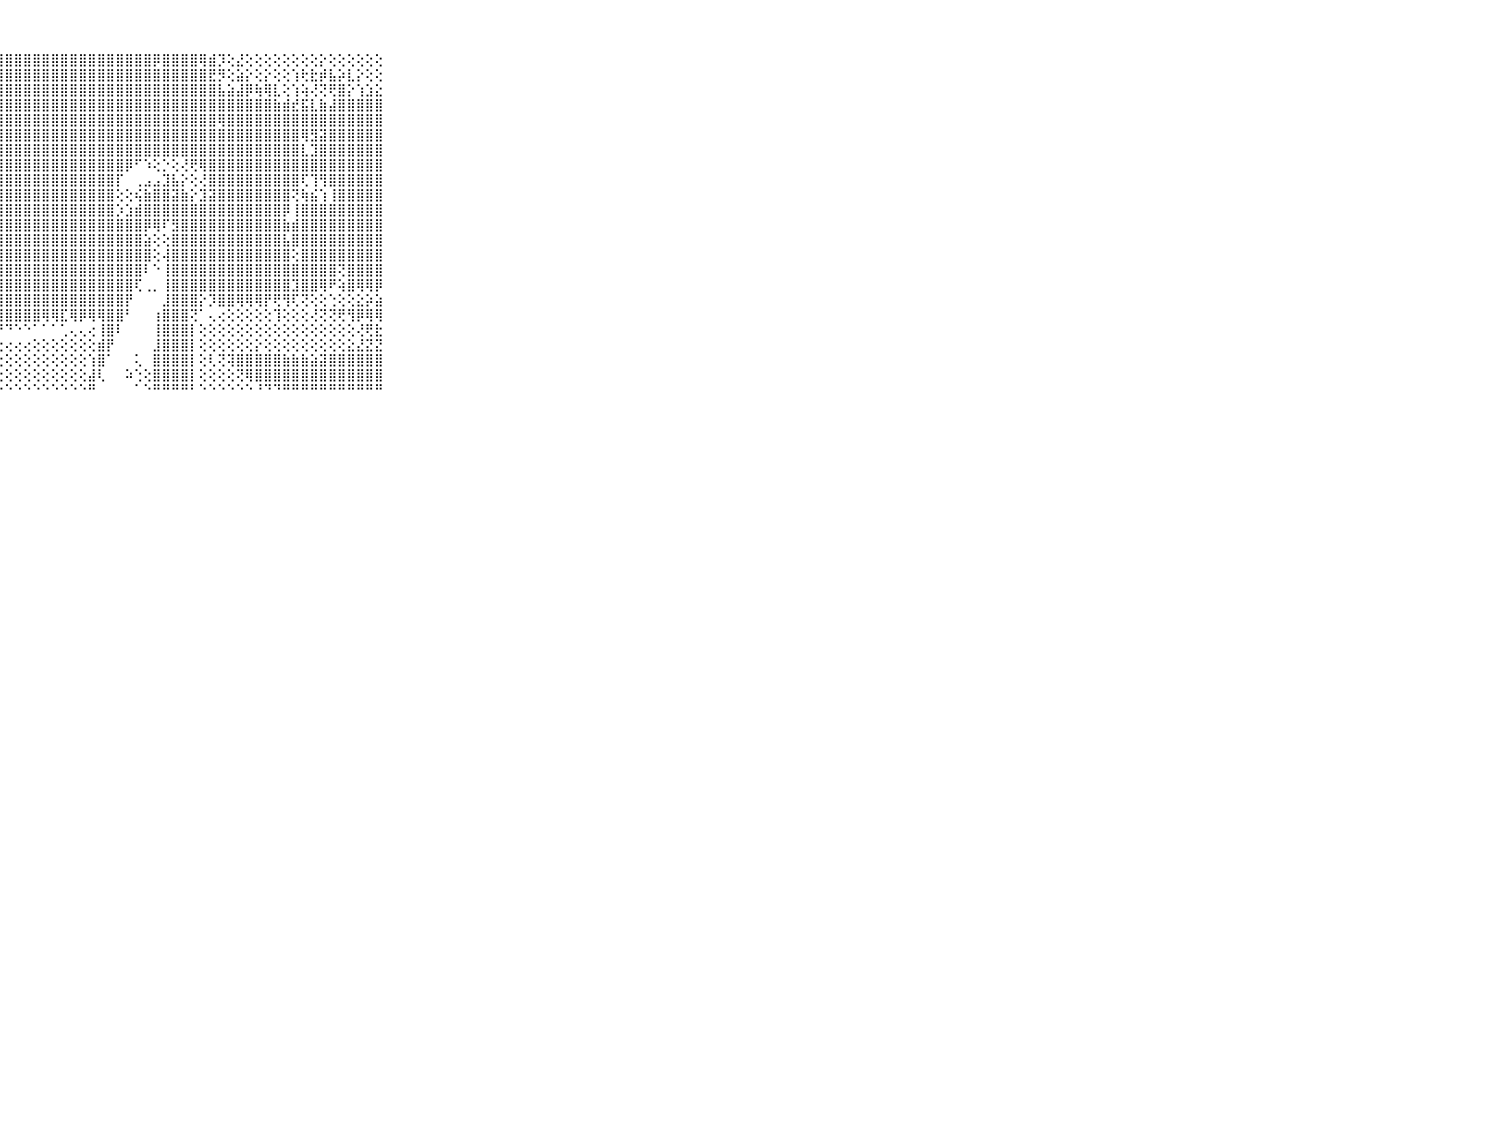

⠀⠀⠀⠀⠀⠀⠀⠀⠀⠀⠀⣿⣻⣿⣿⣿⣿⣿⣿⣿⣿⣿⣿⣿⣿⣿⣿⣿⣿⣿⣿⣿⣿⣿⣿⣿⣿⣿⣿⣿⣿⣿⣿⣿⡿⣿⣿⣿⣿⢿⣾⡹⢕⣜⢕⢕⢕⢕⢕⢕⢕⢕⡕⢕⢕⢕⢕⢕⢕⠀⠀⠀⠀⠀⠀⠀⠀⠀⠀⠀⠀
⠀⠀⠀⠀⠀⠀⠀⠀⠀⠀⠀⣿⣿⣿⣿⣿⣿⣿⣿⣽⣿⣻⣿⡿⣿⣿⣿⣿⣿⣿⣿⣿⣿⣿⣿⣿⣿⣿⣿⣿⣿⣿⣿⣿⣿⣿⣿⣿⣿⣿⣟⡻⢕⣵⡕⢕⡕⢕⢕⢱⢗⣗⡾⣧⡵⣇⡕⢕⢕⠀⠀⠀⠀⠀⠀⠀⠀⠀⠀⠀⠀
⠀⠀⠀⠀⠀⠀⠀⠀⠀⠀⠀⣿⣿⣿⣿⣿⣿⣿⣿⣿⣿⣿⣿⣿⣿⣿⣿⣿⣿⣿⣿⣿⣿⣿⣿⣿⣿⣿⣿⣿⣿⣿⣿⣿⣿⣿⣿⣿⣿⣿⣿⣧⣵⣼⡿⢷⢿⣇⢕⢱⢵⢜⢝⢟⣿⡕⢱⣱⣕⠀⠀⠀⠀⠀⠀⠀⠀⠀⠀⠀⠀
⠀⠀⠀⠀⠀⠀⠀⠀⠀⠀⠀⣿⣿⣿⣿⣿⣿⣿⣿⣿⣿⣿⣿⣿⣿⣿⣿⣿⣿⣿⣿⣿⣿⣿⣿⣿⣿⣿⣿⣿⣿⣿⣿⣿⣿⣿⣿⣿⣿⣿⣿⣿⣿⣿⣿⣿⣿⣷⣾⣞⣯⣇⣷⣼⣿⣿⣿⣿⣿⠀⠀⠀⠀⠀⠀⠀⠀⠀⠀⠀⠀
⠀⠀⠀⠀⠀⠀⠀⠀⠀⠀⠀⣿⣿⣿⣿⣿⣿⣿⣿⣿⣿⣿⣿⣿⣿⣿⣿⣿⣿⣿⣿⣿⣿⣿⣿⣿⣿⣿⣿⣿⣿⣿⣿⣿⣿⣿⣿⣿⣿⣿⣿⢿⣿⣿⣿⣿⣿⣿⣿⣿⣿⣿⣿⣿⣿⣿⣿⣿⣿⠀⠀⠀⠀⠀⠀⠀⠀⠀⠀⠀⠀
⠀⠀⠀⠀⠀⠀⠀⠀⠀⠀⠀⣿⢿⢟⠝⢕⢇⢕⡕⢜⢝⢻⢿⣿⣿⣿⣿⣿⣿⣿⣿⣿⣿⣿⣿⣿⣿⣿⣿⣿⣿⣿⣿⣿⣿⣿⣿⣿⣿⣿⣿⣿⣿⣿⣿⣿⣿⣿⣿⣿⢿⣻⣽⣿⣿⣿⣿⣿⣿⠀⠀⠀⠀⠀⠀⠀⠀⠀⠀⠀⠀
⠀⠀⠀⠀⠀⠀⠀⠀⠀⠀⠀⢕⢗⠒⢖⢖⢦⢤⠅⠙⢗⢵⡕⢝⢿⣿⣿⣿⣿⣿⣿⣿⣿⣿⣿⣿⣿⣿⣿⣿⣿⣿⣿⣿⣿⣿⣿⣿⣿⣿⣿⣿⣿⣿⣿⣿⣿⣿⣿⣿⣇⣹⣿⣿⣿⣿⣿⣿⣿⠀⠀⠀⠀⠀⠀⠀⠀⠀⠀⠀⠀
⠀⠀⠀⠀⠀⠀⠀⠀⠀⠀⠀⢕⢕⢕⢕⢕⢐⢕⢅⢕⢕⢕⢝⣧⡕⢻⣿⣿⣿⣿⣿⣿⣿⣿⣿⣿⣿⣿⣿⣿⣿⡿⠋⠱⢕⡑⢕⢜⢟⢿⣿⣿⣿⣿⣿⣿⣿⣿⣿⣿⣿⣿⣿⣿⣿⣿⣿⣿⣿⠀⠀⠀⠀⠀⠀⠀⠀⠀⠀⠀⠀
⠀⠀⠀⠀⠀⠀⠀⠀⠀⠀⠀⣵⣵⣵⣕⣕⣕⢕⢕⢕⢕⢕⢕⢜⣷⡕⣿⣿⣿⣿⣿⣿⣿⣿⣿⣿⣿⣿⣿⣿⡏⠀⢀⣠⣠⣹⣧⡕⢕⢜⣿⣿⣿⣿⣿⣿⣿⣿⣿⣿⢏⢹⢻⣿⣿⣿⣿⣿⣿⠀⠀⠀⠀⠀⠀⠀⠀⠀⠀⠀⠀
⠀⠀⠀⠀⠀⠀⠀⠀⠀⠀⠀⣿⣿⣿⣿⣿⣿⣿⣿⣷⣷⣷⣧⣱⣻⡇⢸⣿⣿⣿⣿⣿⣿⣿⣿⣿⣿⣿⣿⣿⢕⢕⢮⣷⣿⣿⣽⣷⡕⣹⣽⣿⣿⣿⣿⣿⣿⣿⣿⢝⢷⣮⢱⢸⣿⣿⣿⣿⣿⠀⠀⠀⠀⠀⠀⠀⠀⠀⠀⠀⠀
⠀⠀⠀⠀⠀⠀⠀⠀⠀⠀⠀⣿⣿⣿⣿⣿⣿⣿⣿⣿⣿⣿⣿⣿⣿⡇⢸⣿⣿⣿⣿⣿⣿⣿⣿⣿⣿⣿⣿⣿⡱⣱⣾⣿⣿⣿⣿⣿⣿⣿⣿⣿⣿⣿⣿⣿⣿⣿⡿⢸⣿⣿⣿⣿⣿⣿⣿⣿⣿⠀⠀⠀⠀⠀⠀⠀⠀⠀⠀⠀⠀
⠀⠀⠀⠀⠀⠀⠀⠀⠀⠀⠀⣿⣿⣿⣿⣿⣿⣿⣿⣿⣿⣿⣿⣿⣿⡇⣸⣿⣿⣿⣿⣿⣿⣿⣿⣿⣿⣿⣿⣿⣿⣿⣿⡿⢿⠏⣻⣿⣿⣿⣿⣿⣿⣿⣿⣿⣿⣿⣷⣾⣿⣿⣿⣿⣿⣿⣿⣿⣿⠀⠀⠀⠀⠀⠀⠀⠀⠀⠀⠀⠀
⠀⠀⠀⠀⠀⠀⠀⠀⠀⠀⠀⣿⣿⣿⣿⣿⣿⣿⣿⣿⣿⣿⣿⣿⣿⢇⣺⣿⣿⣿⣿⣿⣿⣿⣿⣿⣿⣿⣿⣿⣿⣿⣿⣵⢕⢕⣿⣿⣿⣿⣿⣿⣿⣿⣿⣿⣿⣿⣧⣿⣿⣿⣿⣿⣿⣿⣿⣿⣿⠀⠀⠀⠀⠀⠀⠀⠀⠀⠀⠀⠀
⠀⠀⠀⠀⠀⠀⠀⠀⠀⠀⠀⣿⣿⣿⣿⣿⣿⣿⣿⣿⣿⣿⣿⣿⣿⢕⣿⣿⣿⣿⣿⣿⣿⣿⣿⣿⣿⣿⣿⣿⣿⣿⣿⣿⢕⢼⣿⣿⣿⣿⣿⣿⣿⣿⣿⣿⣿⣿⣿⢕⣿⣿⣿⣿⣿⣿⣿⣿⣿⠀⠀⠀⠀⠀⠀⠀⠀⠀⠀⠀⠀
⠀⠀⠀⠀⠀⠀⠀⠀⠀⠀⠀⣿⣿⣿⣿⣿⣿⣿⣿⣿⣿⣿⣿⣿⣿⢕⣿⣿⣿⣿⣿⣿⣿⣿⣿⣿⣿⣿⣿⣿⣿⣿⣿⠇⠑⢸⣿⣿⣿⣿⣿⣿⣿⣿⣿⣿⣿⣿⣿⣿⣿⣿⣿⣿⢝⣿⣿⣿⣿⠀⠀⠀⠀⠀⠀⠀⠀⠀⠀⠀⠀
⠀⠀⠀⠀⠀⠀⠀⠀⠀⠀⠀⣿⣿⣿⣿⣿⣿⣿⣿⣿⣿⣿⣿⣿⣿⢕⣿⣿⣿⣿⣿⣿⣿⣿⣿⣿⣿⣿⣿⣿⣿⣿⢏⢀⡀⢸⣿⣿⣿⣿⣿⣿⣿⣿⣿⣿⣿⣿⣿⣹⣿⣿⢿⠟⢵⣿⢿⢿⡿⠀⠀⠀⠀⠀⠀⠀⠀⠀⠀⠀⠀
⠀⠀⠀⠀⠀⠀⠀⠀⠀⠀⠀⣿⣿⣿⣿⣿⣿⣿⣿⣿⣿⣿⣿⣿⡿⢕⣿⣿⣿⣿⣿⣿⣿⣿⣿⣿⣿⣿⣿⣿⣿⡟⠀⠀⠀⣸⣿⣿⣿⡕⡹⣿⣿⢿⢿⢿⡟⢟⢻⢏⢝⢕⢕⢑⢕⢕⣕⡵⣵⠀⠀⠀⠀⠀⠀⠀⠀⠀⠀⠀⠀
⠀⠀⠀⠀⠀⠀⠀⠀⠀⠀⠀⢟⢟⢟⢟⢟⢟⢟⢻⢿⢿⢟⢟⢟⠏⢕⣿⣿⣿⣿⣿⣿⢿⢿⣏⢿⡿⢿⢿⣿⣿⠃⠀⠀⢰⣿⣿⣿⢝⠁⢄⢔⢕⢕⢕⢕⢕⢹⢕⢕⢕⢜⢝⢝⢟⢻⡿⢿⢿⠀⠀⠀⠀⠀⠀⠀⠀⠀⠀⠀⠀
⠀⠀⠀⠀⠀⠀⠀⠀⠀⠀⠀⢹⢽⣿⣿⣏⣹⣝⣹⣵⣵⣵⡵⢵⠷⠗⠏⠟⠙⠑⠑⠁⠁⠁⢁⢄⢄⢔⢸⣿⠇⠀⠀⠀⢸⣿⣿⣿⡇⢕⢕⢕⢕⢕⢕⢕⢕⢕⢕⢕⢕⢕⢕⢕⢕⢕⢜⢟⣗⠀⠀⠀⠀⠀⠀⠀⠀⠀⠀⠀⠀
⠀⠀⠀⠀⠀⠀⠀⠀⠀⠀⠀⠟⠟⠛⢛⢋⢉⢉⢅⢅⢄⢔⢔⢔⢔⢄⢔⢔⢔⢔⢔⢕⢕⢕⢕⢕⢕⢕⣾⡟⠀⠀⠀⠀⣸⣿⣿⣿⡇⢕⢕⢕⢕⢕⢕⡕⢕⢕⢕⢕⢕⢕⢕⢕⢕⣕⣜⣝⣝⠀⠀⠀⠀⠀⠀⠀⠀⠀⠀⠀⠀
⠀⠀⠀⠀⠀⠀⠀⠀⠀⠀⠀⢄⢕⢕⢕⢕⢕⢕⢕⢕⢕⢕⢕⢕⢕⢕⢕⢕⢕⢕⢕⢕⢕⢕⢕⢕⢕⢱⣿⠁⠀⠀⢅⠀⣿⣿⣿⣿⡇⢕⢇⢝⢽⣿⣿⣿⣿⣿⣷⣷⣷⣵⣽⣿⣿⣿⣿⣿⣿⠀⠀⠀⠀⠀⠀⠀⠀⠀⠀⠀⠀
⠀⠀⠀⠀⠀⠀⠀⠀⠀⠀⠀⢕⢕⢕⢕⢕⢕⢕⢕⢕⢕⢕⢕⢕⢕⢕⢕⢕⢕⢕⢕⢕⢕⢕⢕⢕⢕⣼⢇⠀⠀⠵⢑⢕⣿⣿⣿⣿⡇⢕⢕⢕⢕⢝⢿⣿⣿⣿⣿⣿⣿⣿⣿⣿⣿⣿⣿⣿⣿⠀⠀⠀⠀⠀⠀⠀⠀⠀⠀⠀⠀
⠀⠀⠀⠀⠀⠀⠀⠀⠀⠀⠀⠑⠑⠑⠑⠑⠑⠑⠑⠑⠑⠑⠑⠑⠑⠑⠑⠑⠑⠑⠑⠑⠑⠑⠑⠑⠑⠛⠀⠀⠀⠀⠁⠑⠛⠛⠛⠛⠃⠑⠑⠑⠑⠑⠑⠘⠙⠙⠛⠛⠛⠛⠛⠛⠛⠛⠛⠛⠛⠀⠀⠀⠀⠀⠀⠀⠀⠀⠀⠀⠀